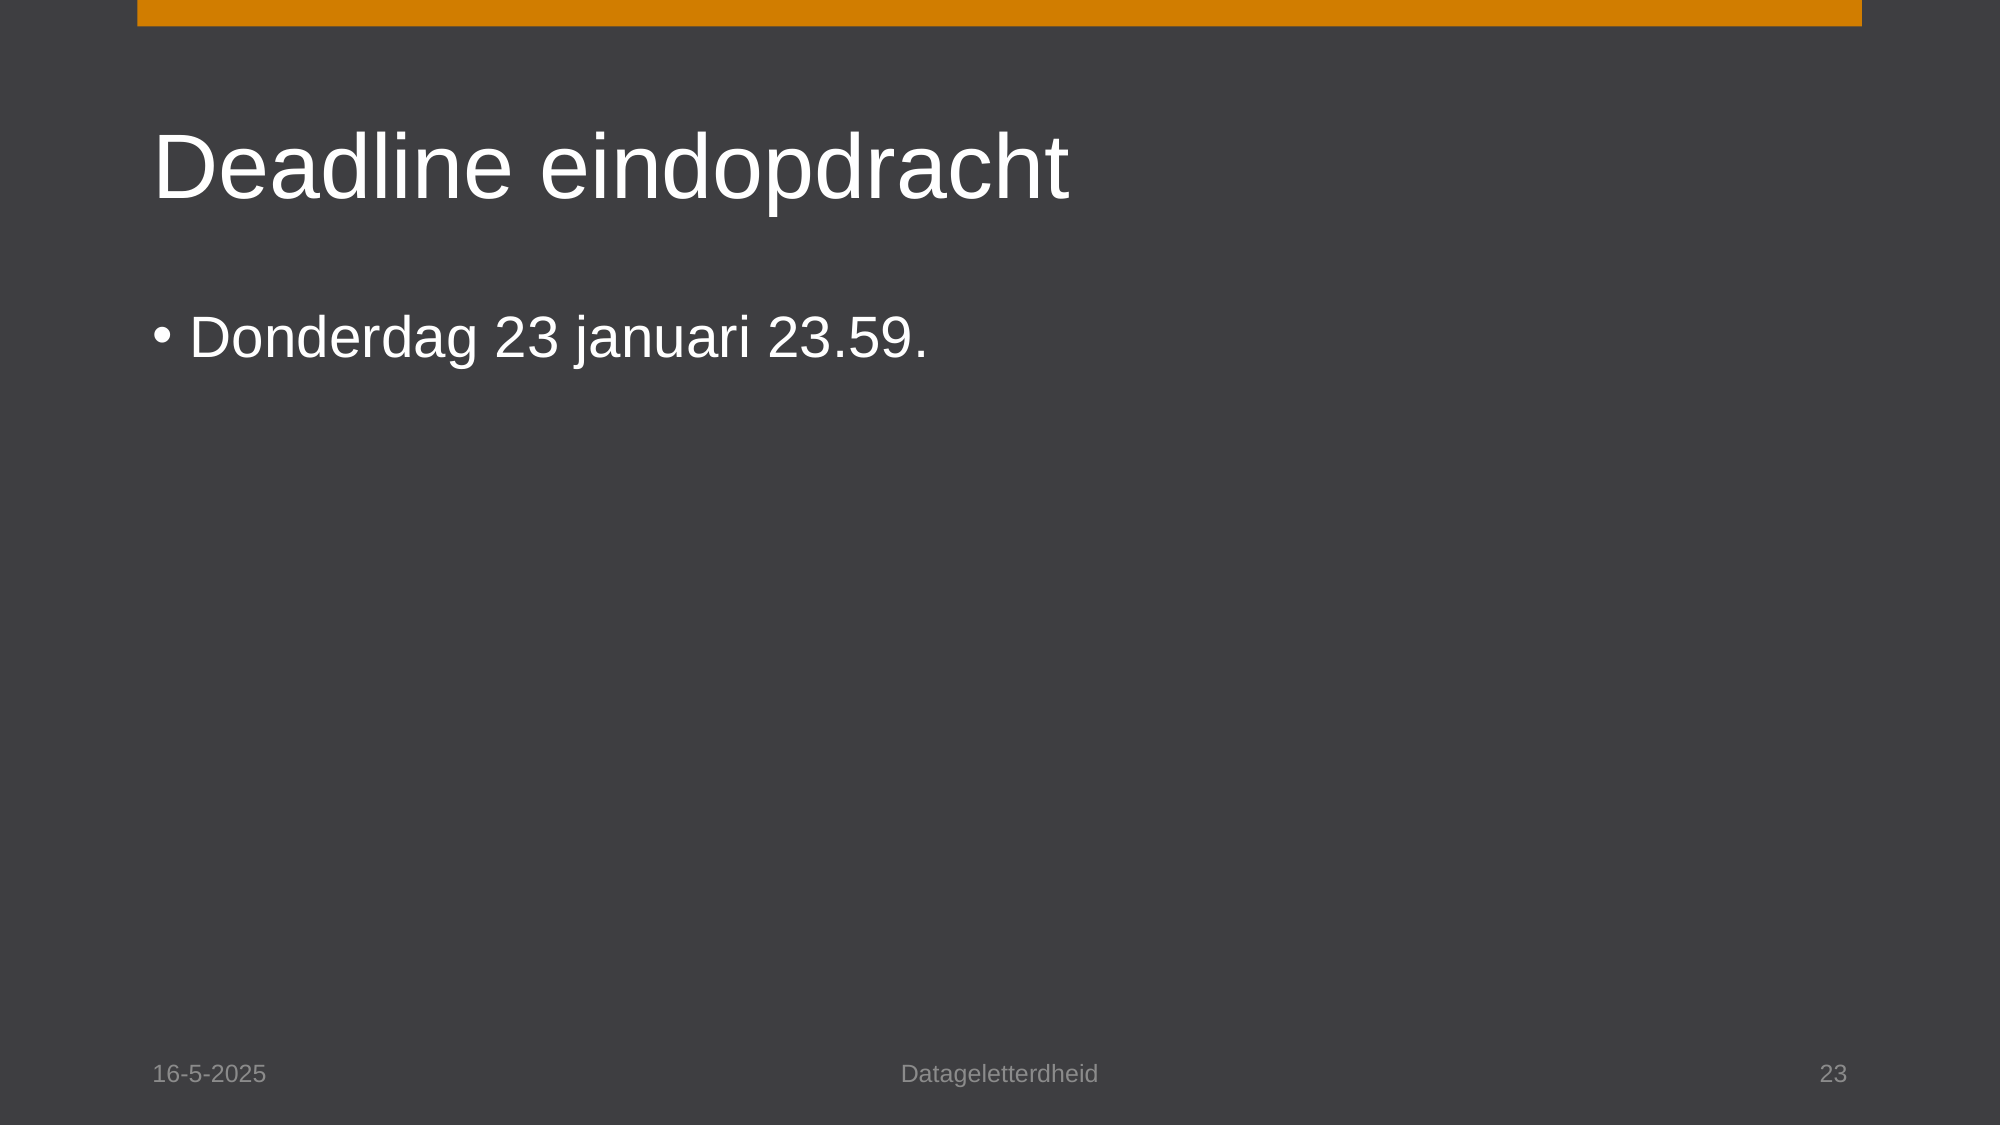

# Deadline eindopdracht
Donderdag 23 januari 23.59.

16-5-2025
Datageletterdheid
23